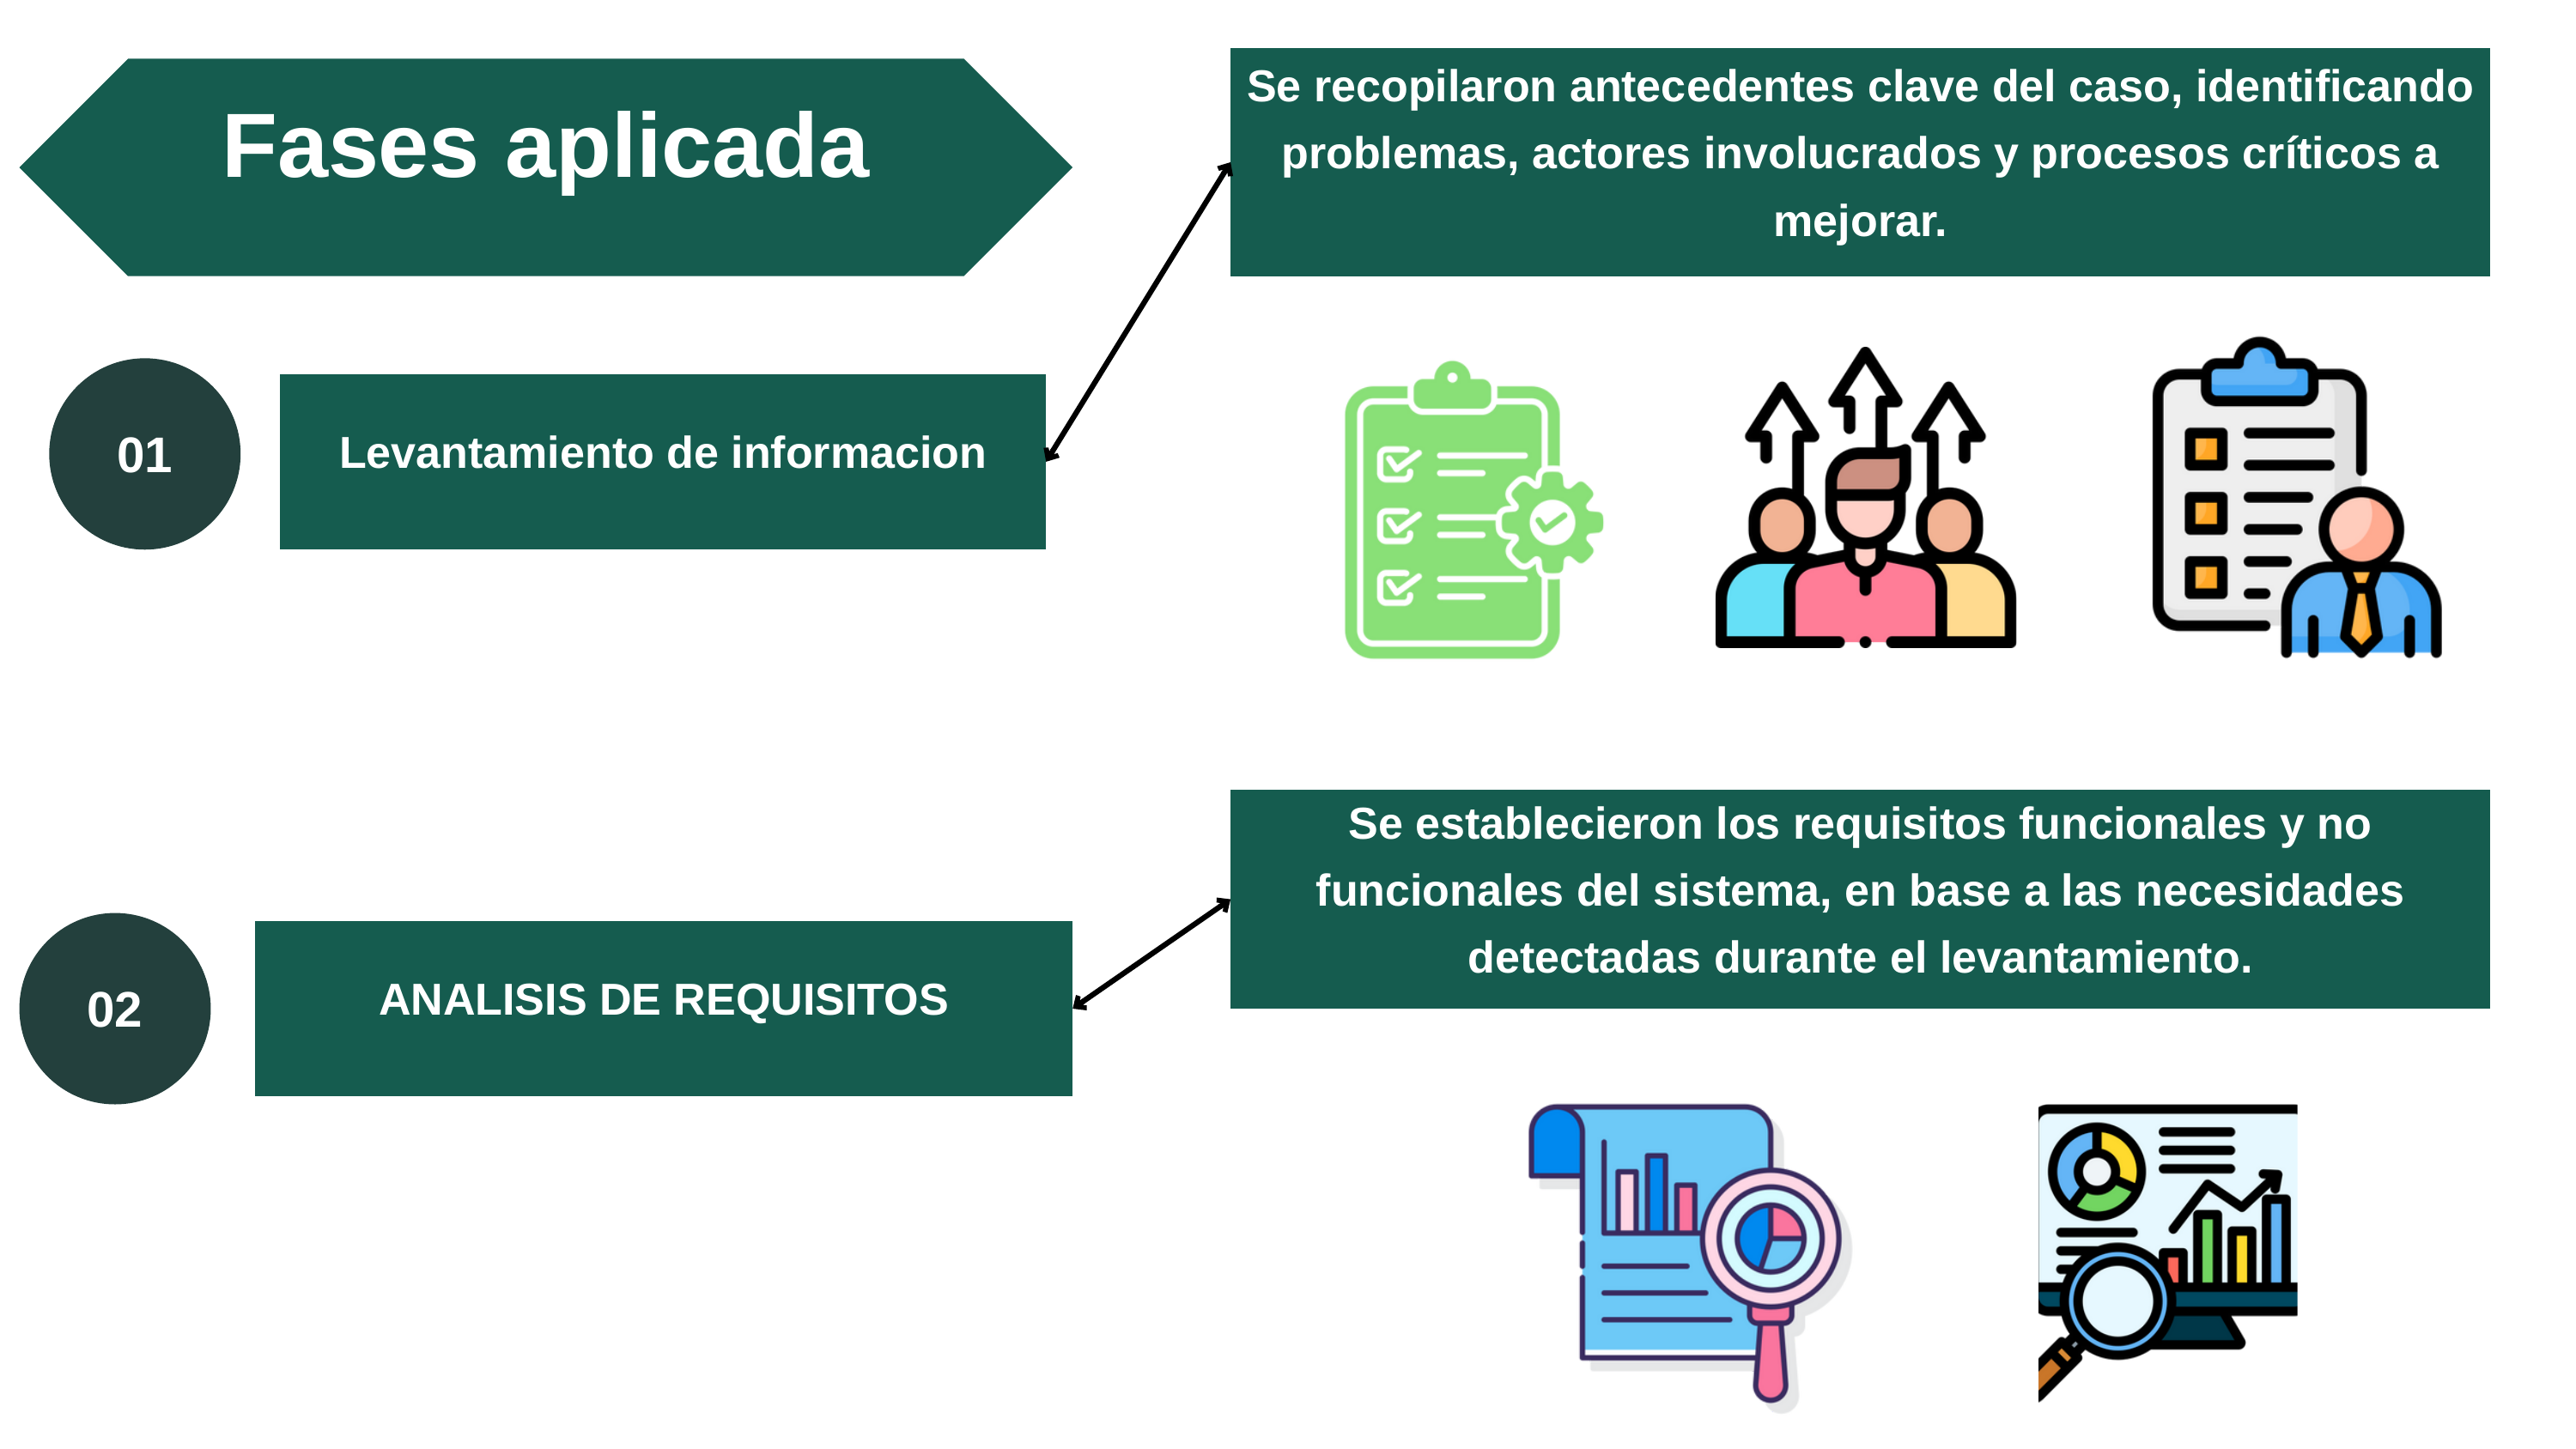

Se recopilaron antecedentes clave del caso, identificando problemas, actores involucrados y procesos críticos a mejorar.

Fases aplicada

01

Levantamiento de informacion

Se establecieron los requisitos funcionales y no funcionales del sistema, en base a las necesidades detectadas durante el levantamiento.

02

ANALISIS DE REQUISITOS